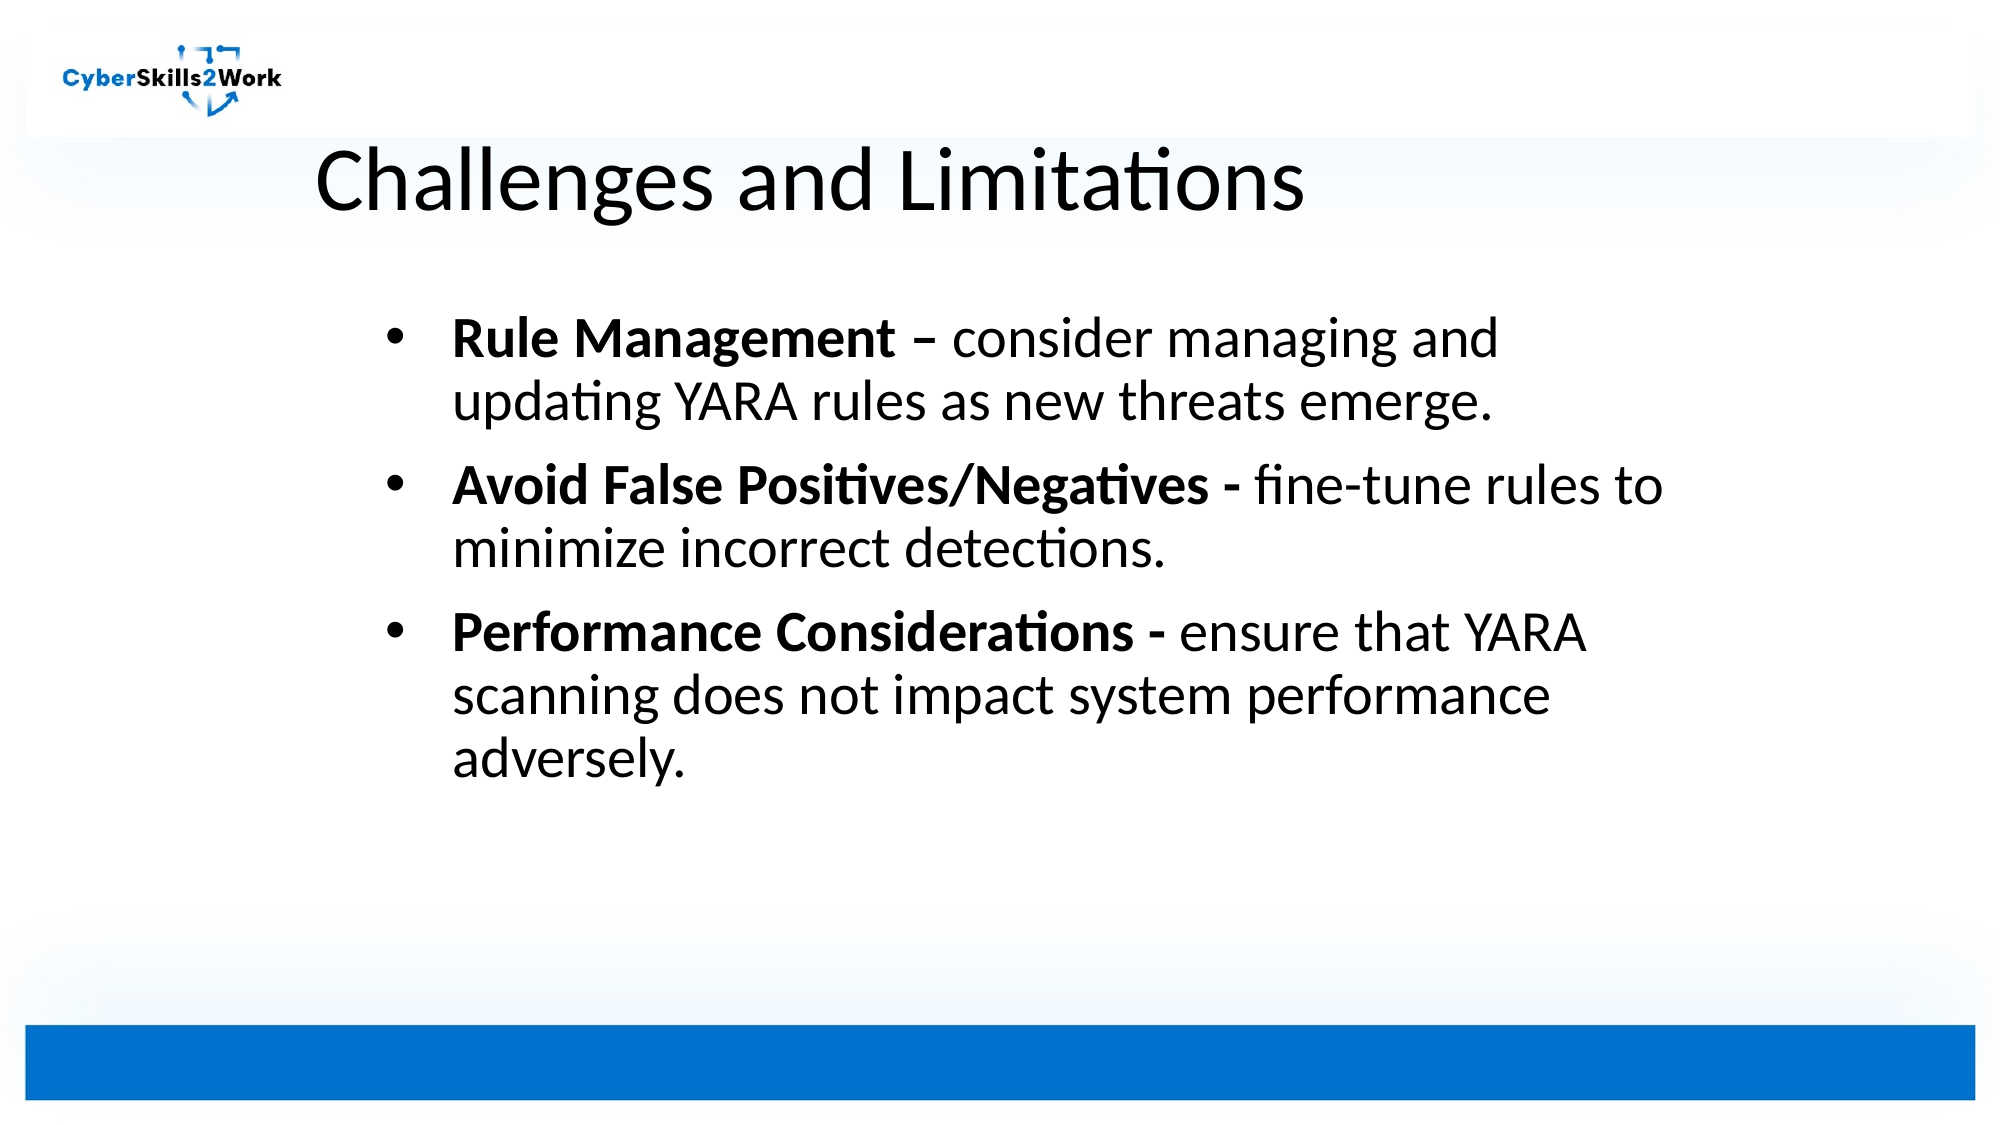

# Challenges and Limitations
Rule Management – consider managing and updating YARA rules as new threats emerge.
Avoid False Positives/Negatives - fine-tune rules to minimize incorrect detections.
Performance Considerations - ensure that YARA scanning does not impact system performance adversely.